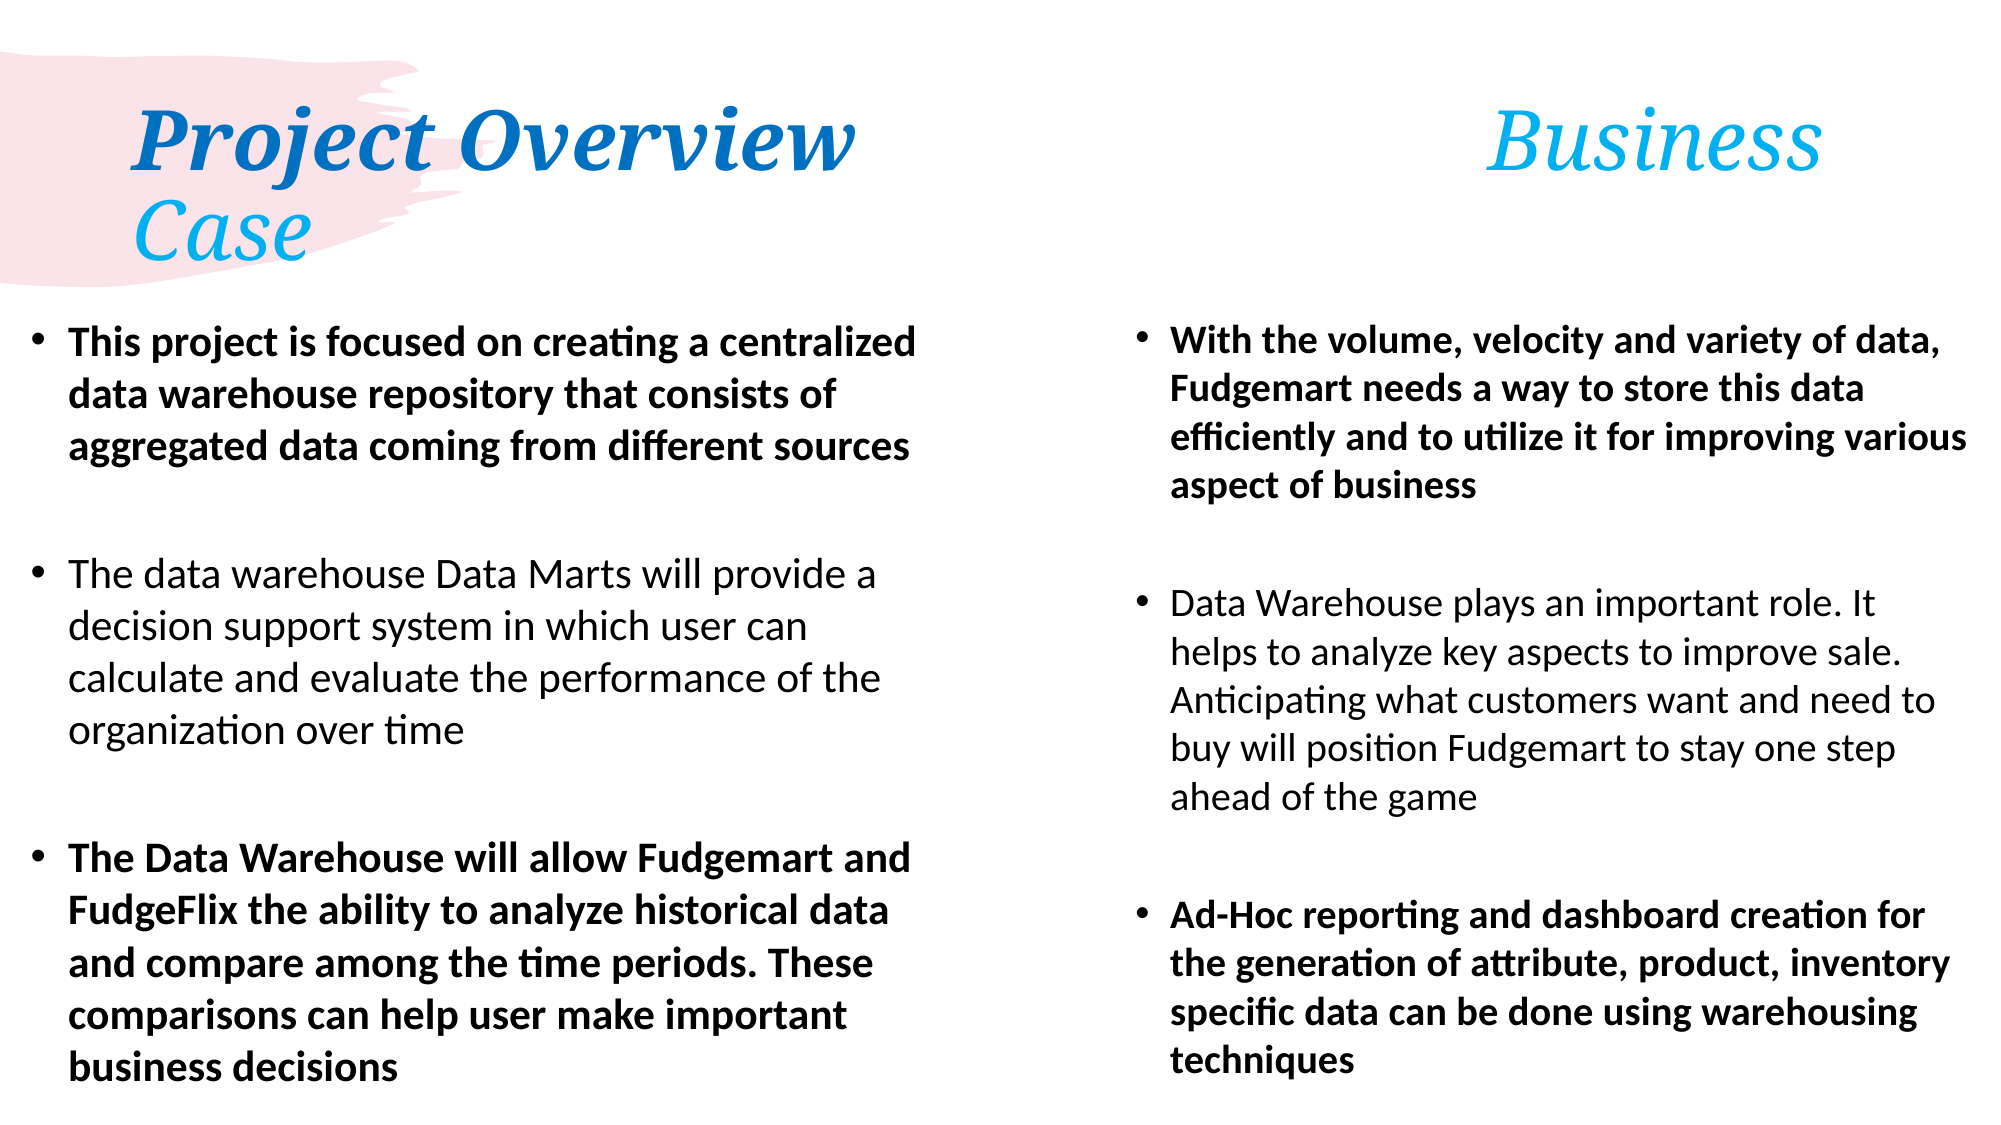

# Project Overview                             Business Case
This project is focused on creating a centralized data warehouse repository that consists of aggregated data coming from different sources

The data warehouse Data Marts will provide a decision support system in which user can calculate and evaluate the performance of the organization over time

The Data Warehouse will allow Fudgemart and FudgeFlix the ability to analyze historical data and compare among the time periods. These comparisons can help user make important business decisions

With the volume, velocity and variety of data, Fudgemart needs a way to store this data efficiently and to utilize it for improving various aspect of business

Data Warehouse plays an important role. It helps to analyze key aspects to improve sale. Anticipating what customers want and need to buy will position Fudgemart to stay one step ahead of the game

Ad-Hoc reporting and dashboard creation for the generation of attribute, product, inventory specific data can be done using warehousing techniques